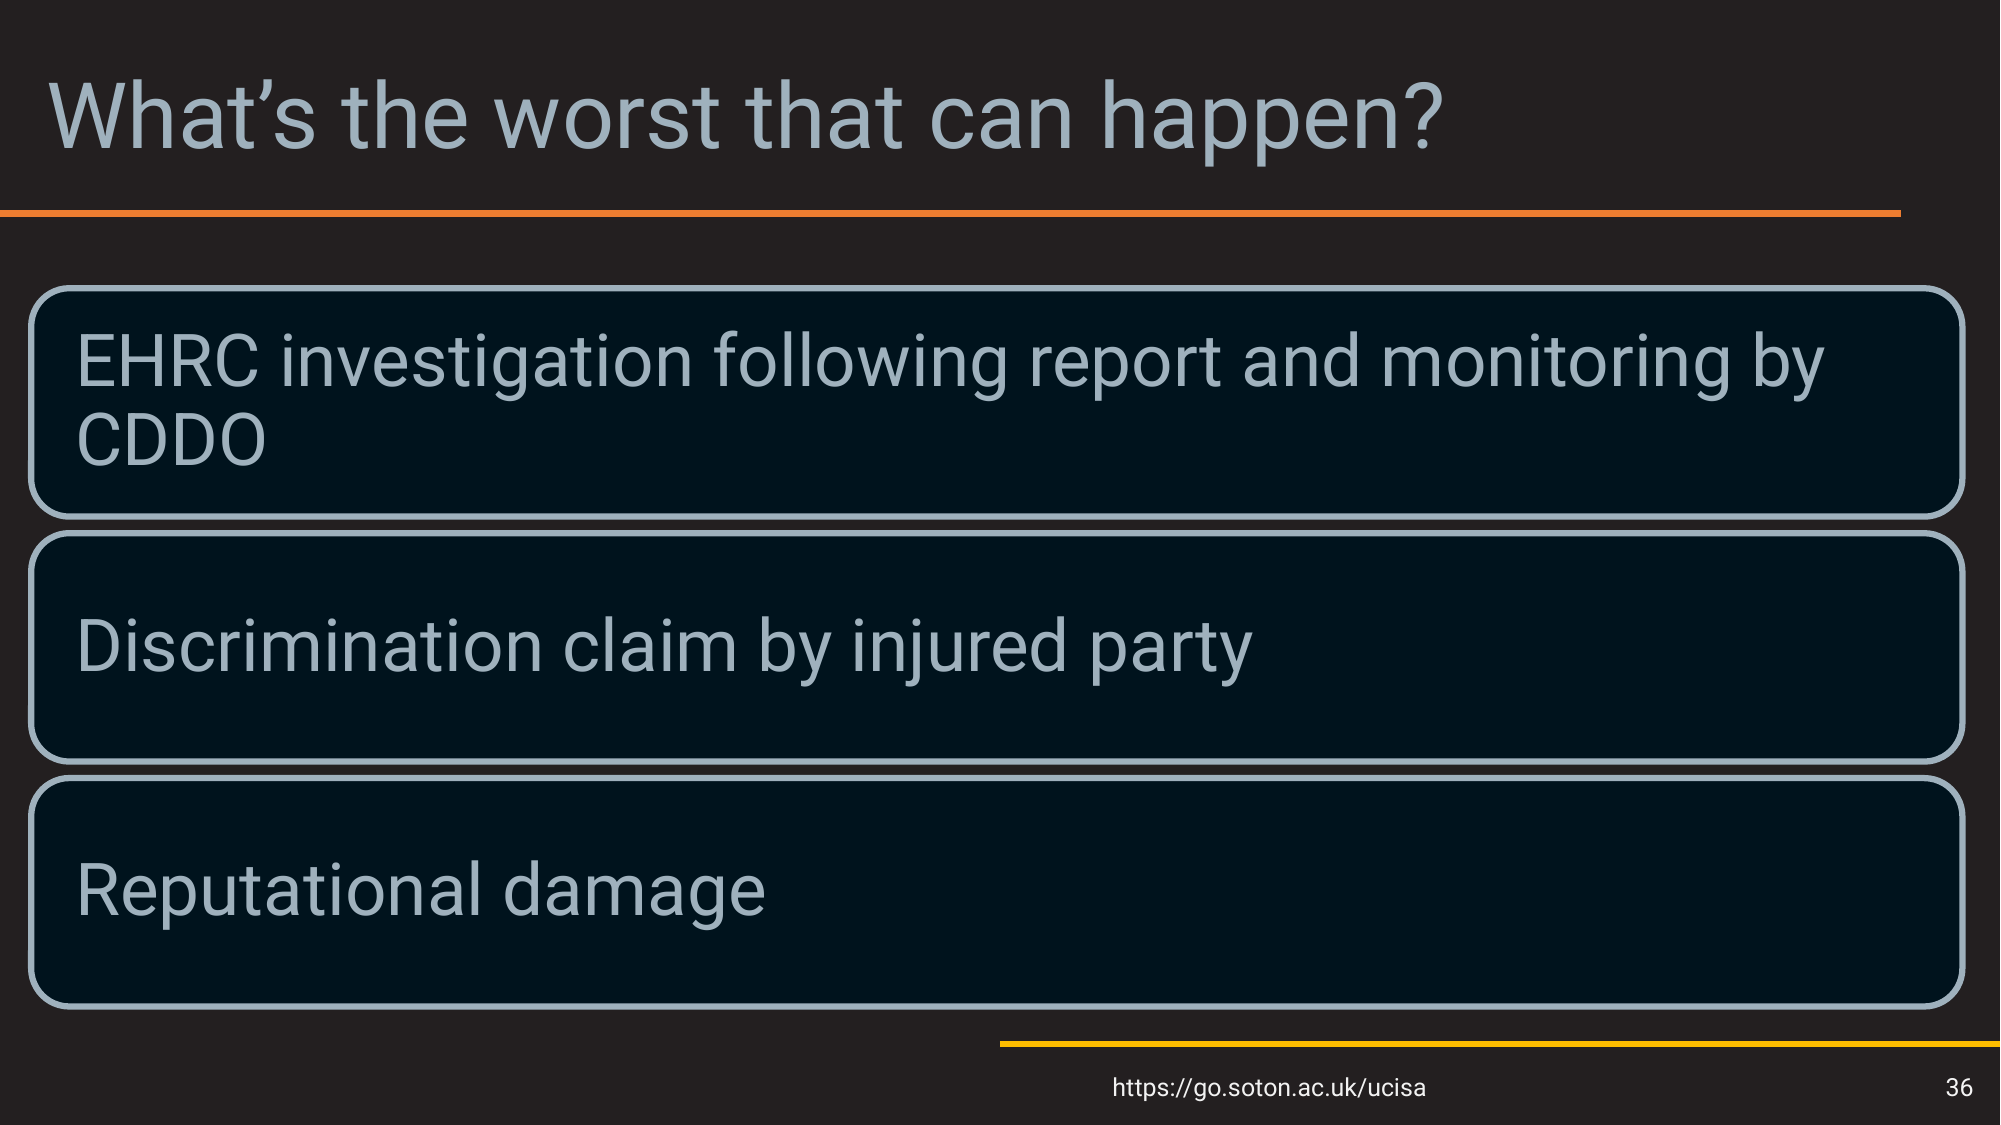

# What’s the worst that can happen? 2
EHRC investigation following report and monitoring by CDDO
Discrimination claim by injured party
Reputational damage
36
https://go.soton.ac.uk/ucisa